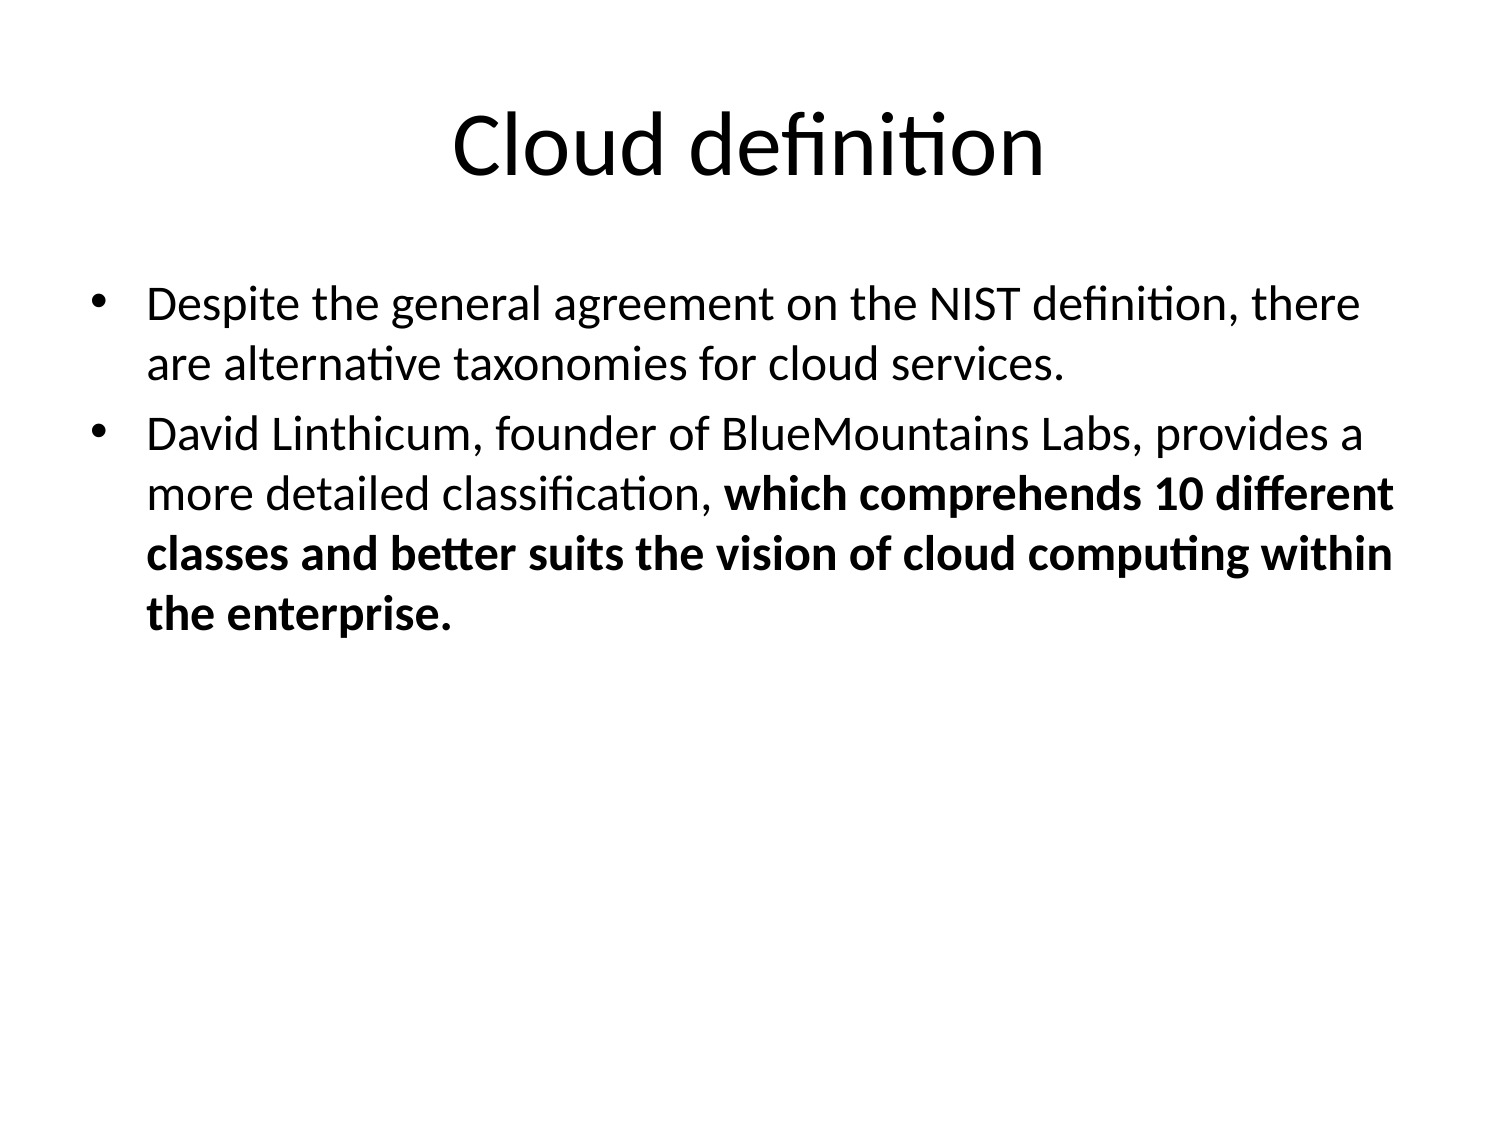

# Cloud definition
Despite the general agreement on the NIST definition, there are alternative taxonomies for cloud services.
David Linthicum, founder of BlueMountains Labs, provides a more detailed classification, which comprehends 10 different classes and better suits the vision of cloud computing within the enterprise.